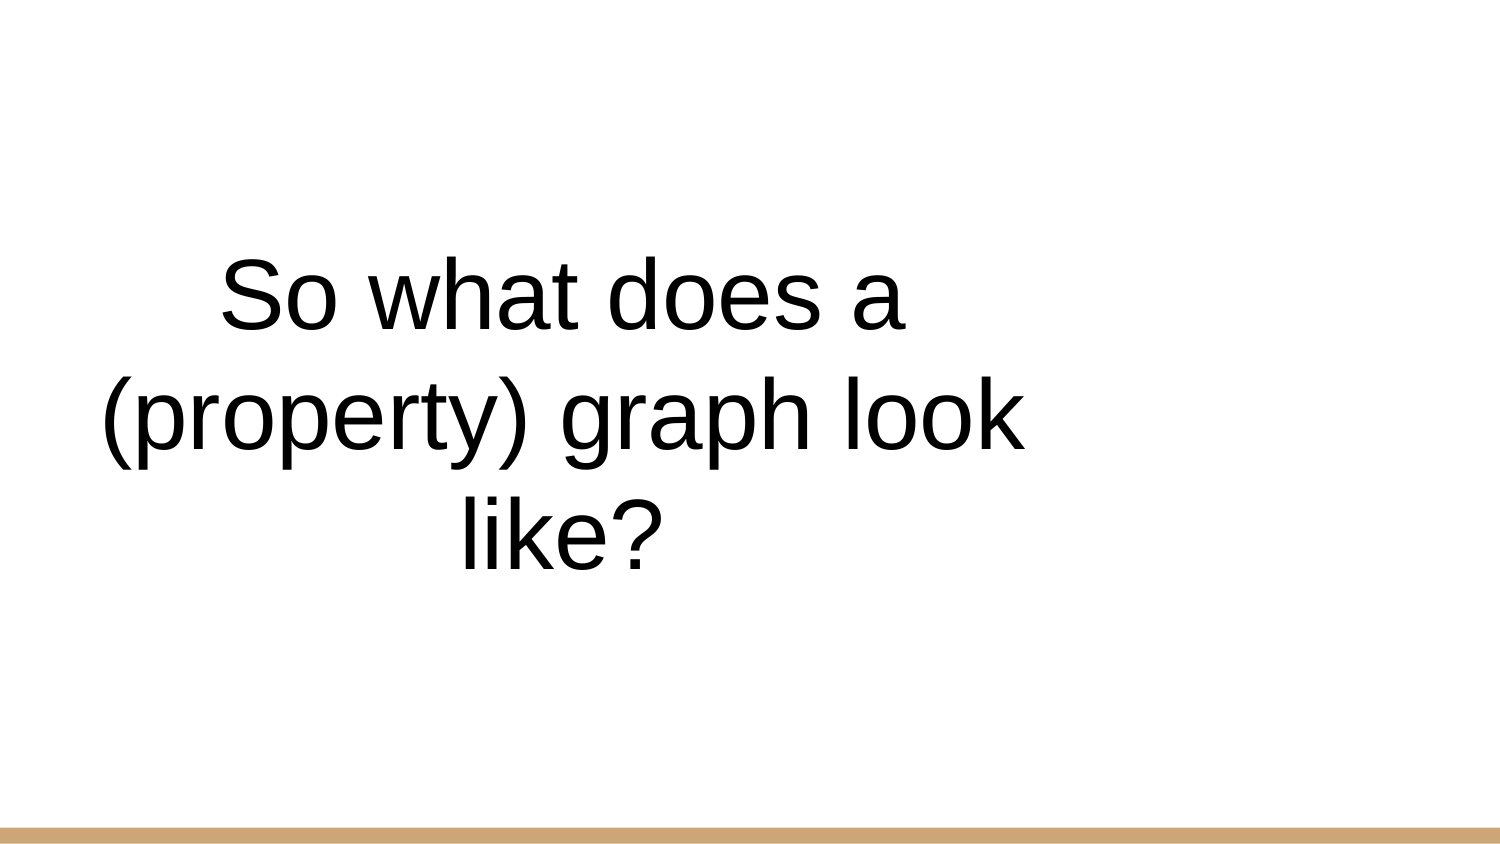

# So what does a (property) graph look like?